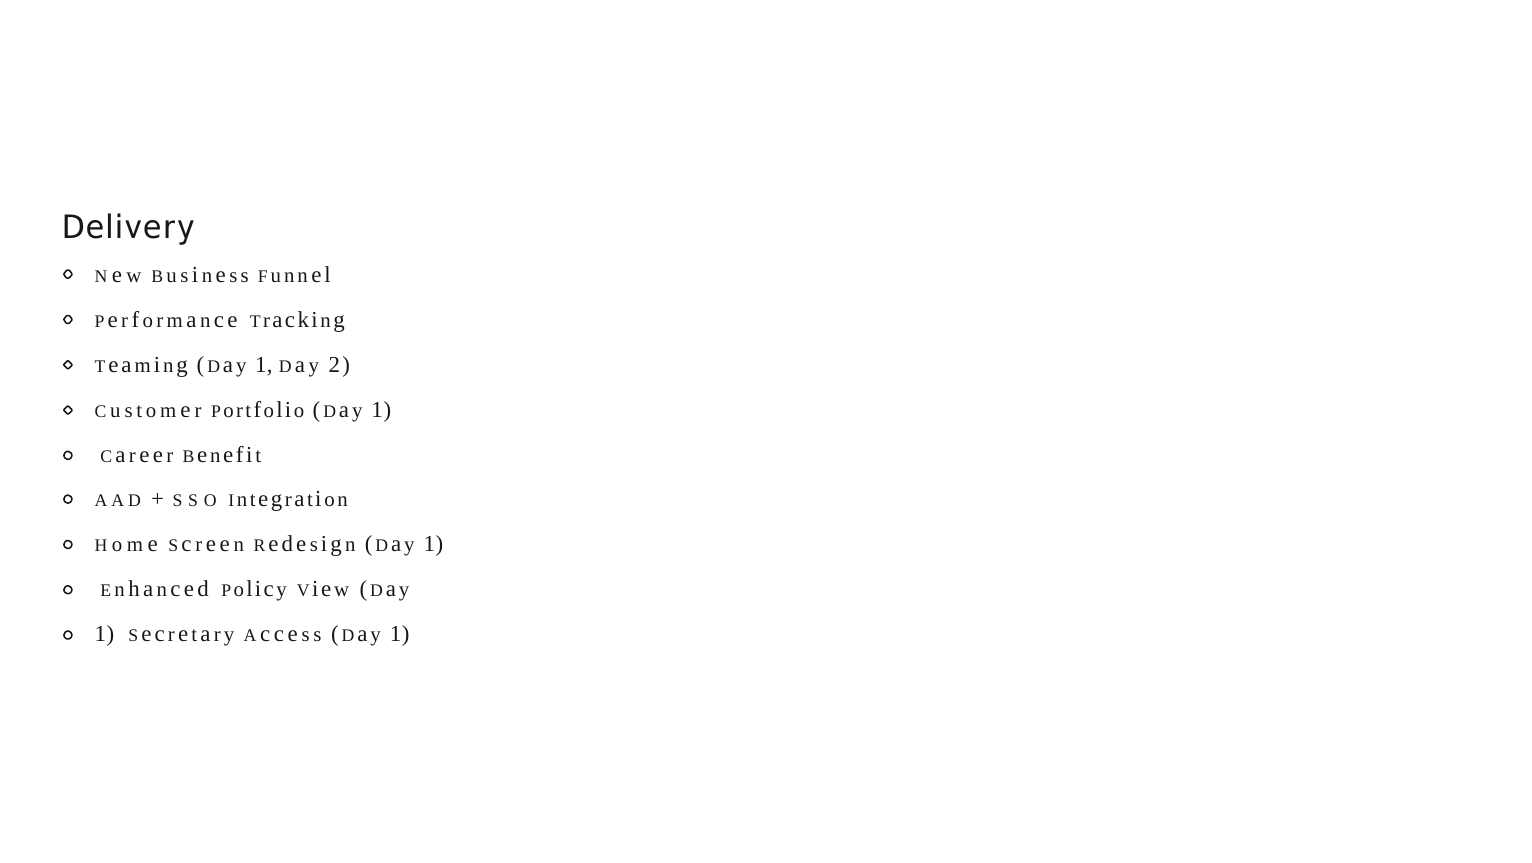

# Delivery
New Business Funnel
Performance Tracking  Teaming (Day 1, Day 2)
Customer Portfolio (Day 1)  Career Benefit
AAD + SSO Integration
Home Screen Redesign (Day 1)  Enhanced Policy View (Day 1)  Secretary Access (Day 1)